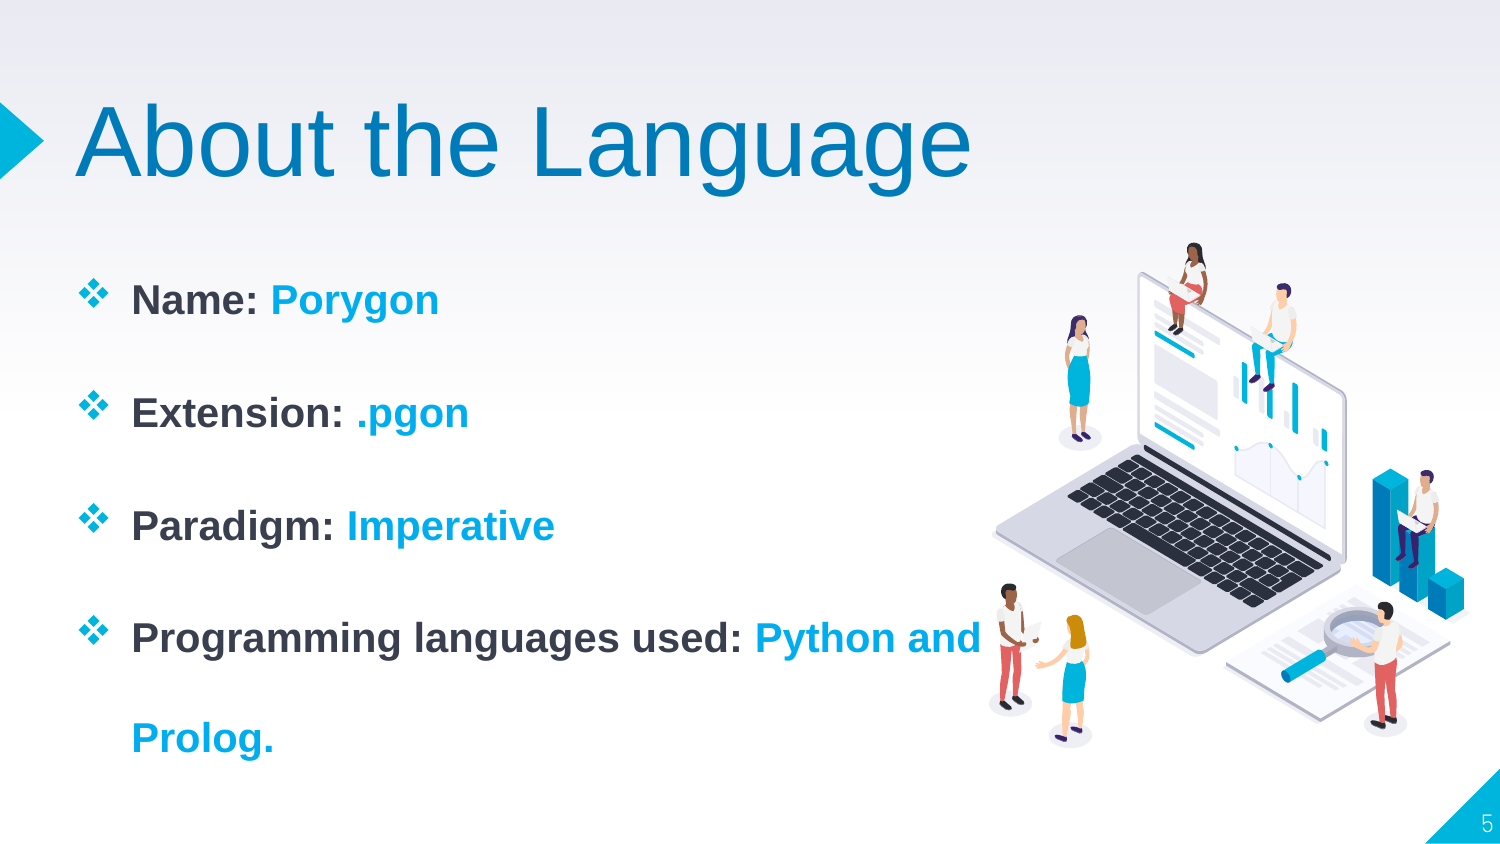

# About the Language
Name: Porygon
Extension: .pgon
Paradigm: Imperative
Programming languages used: Python and Prolog.

5